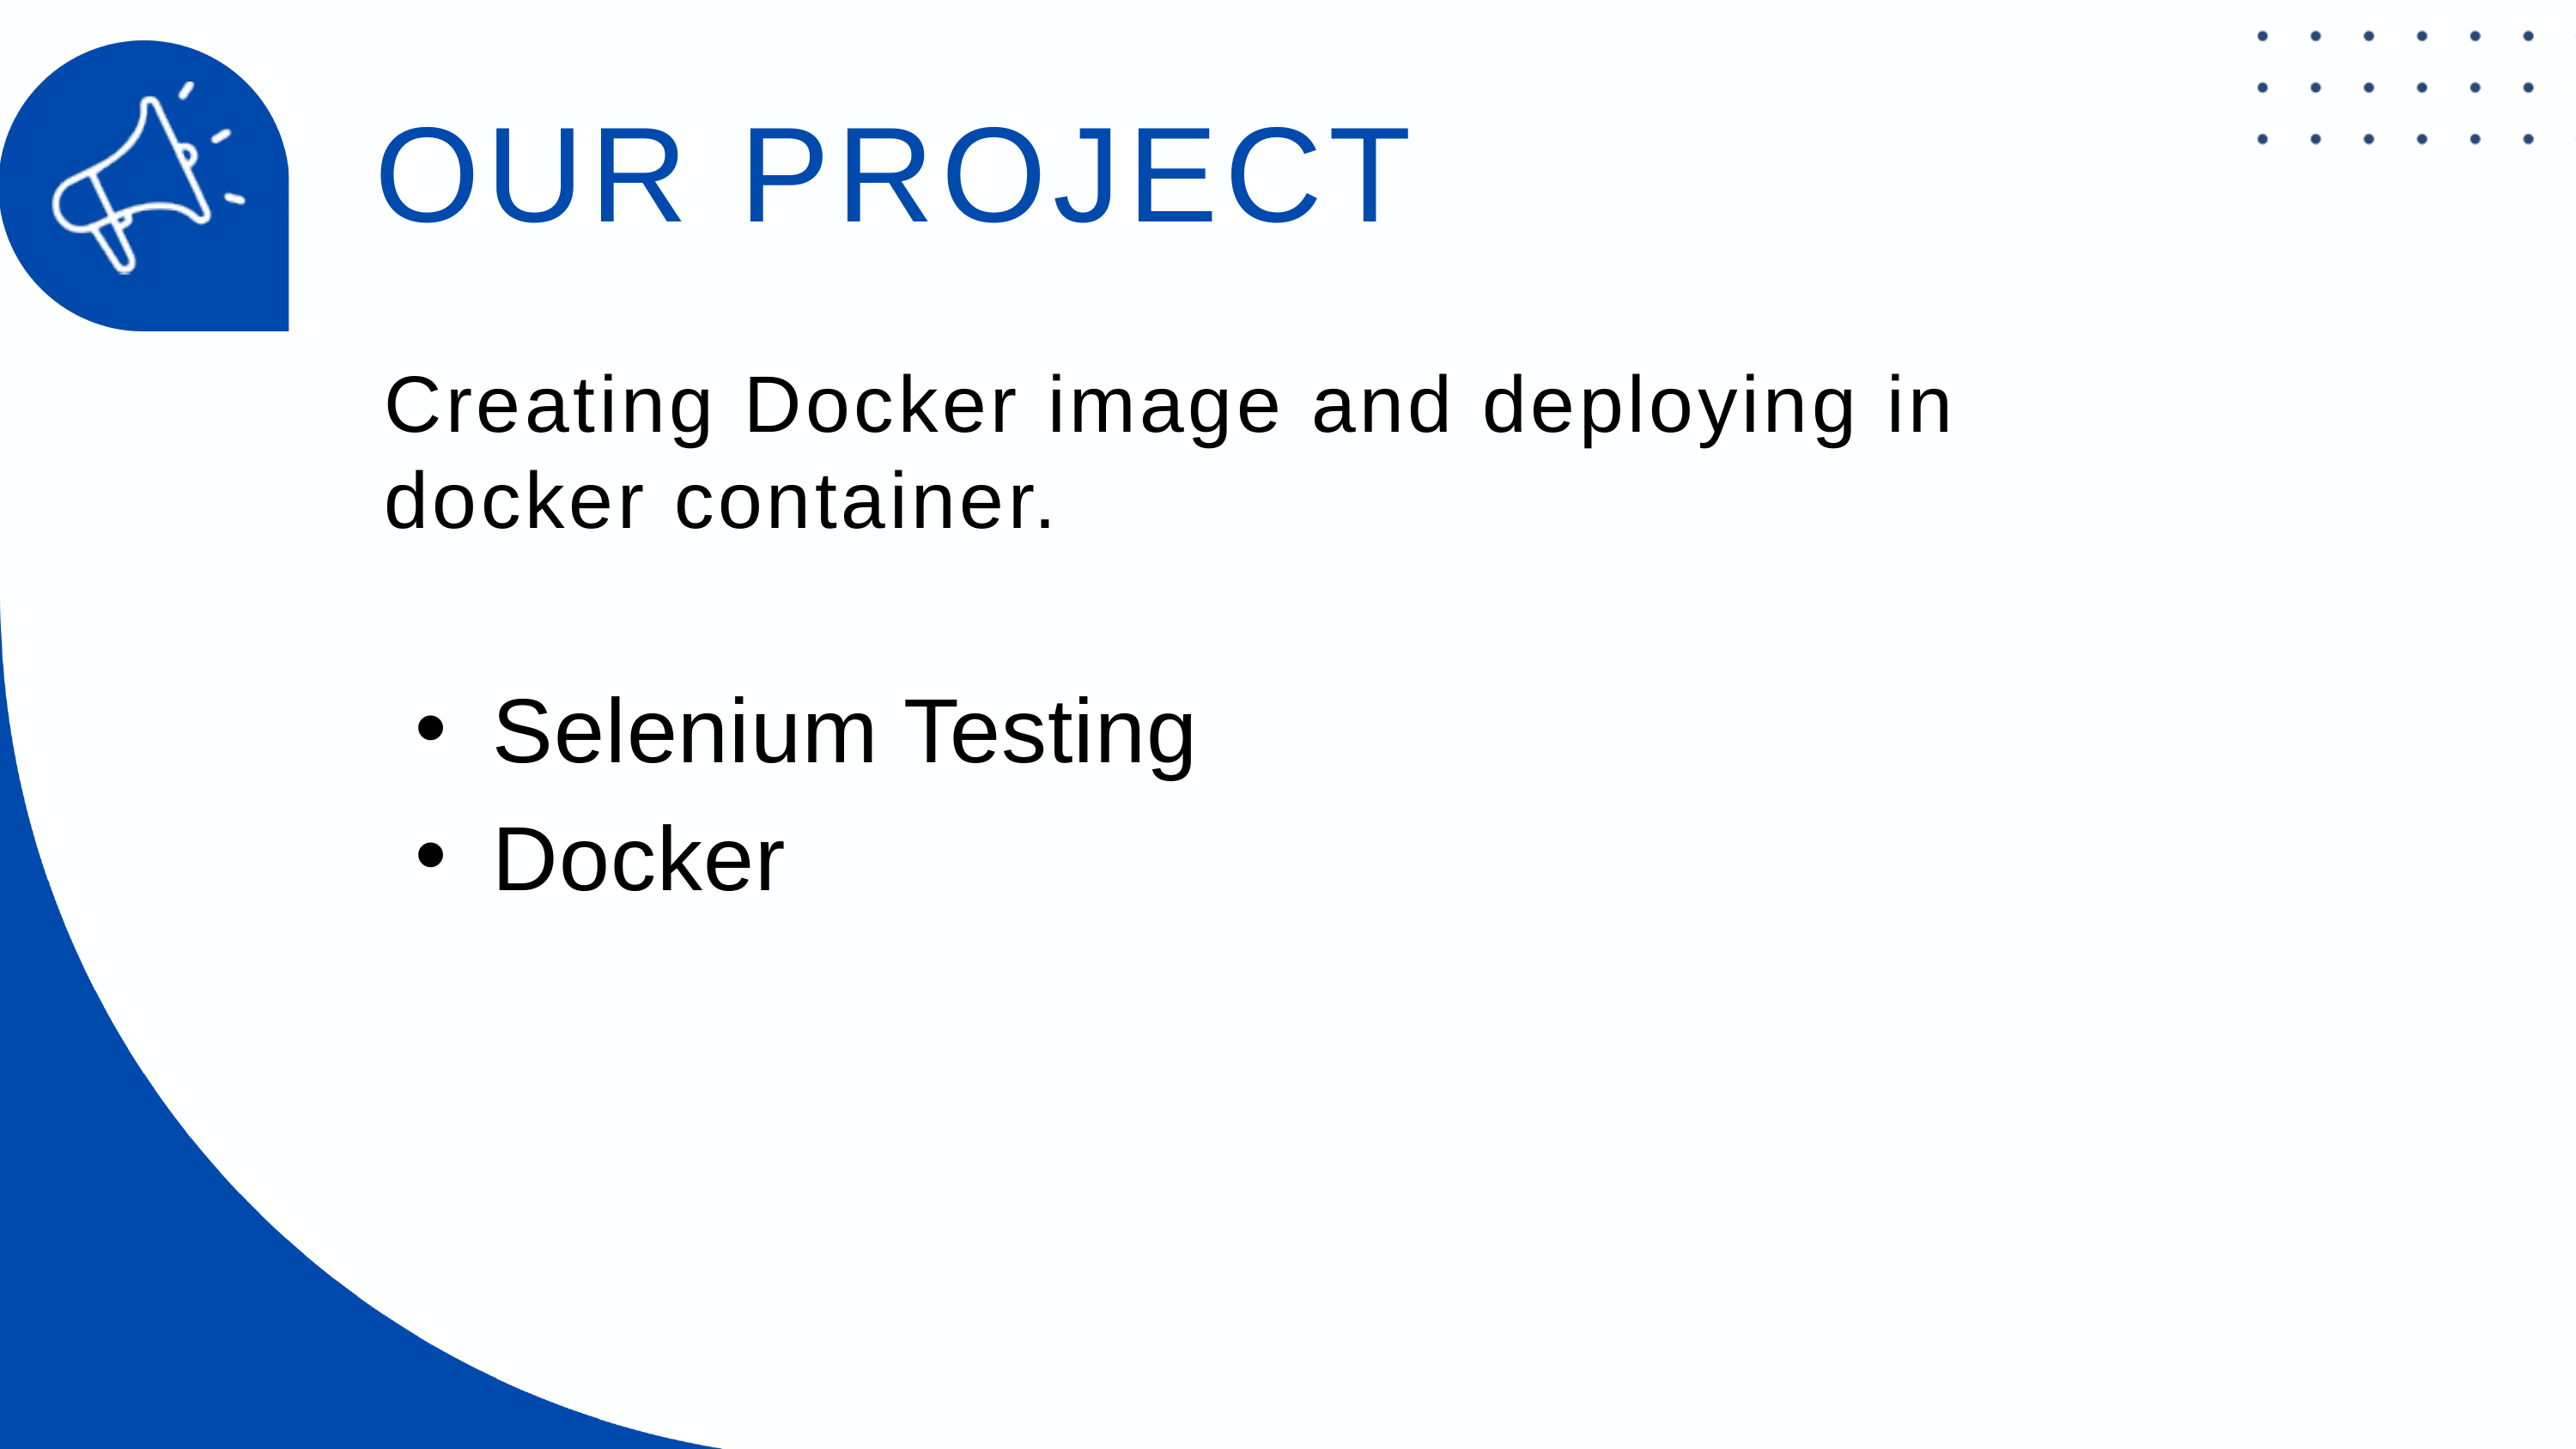

OUR PROJECT

Creating Docker image and deploying in docker container.

Selenium Testing
Docker